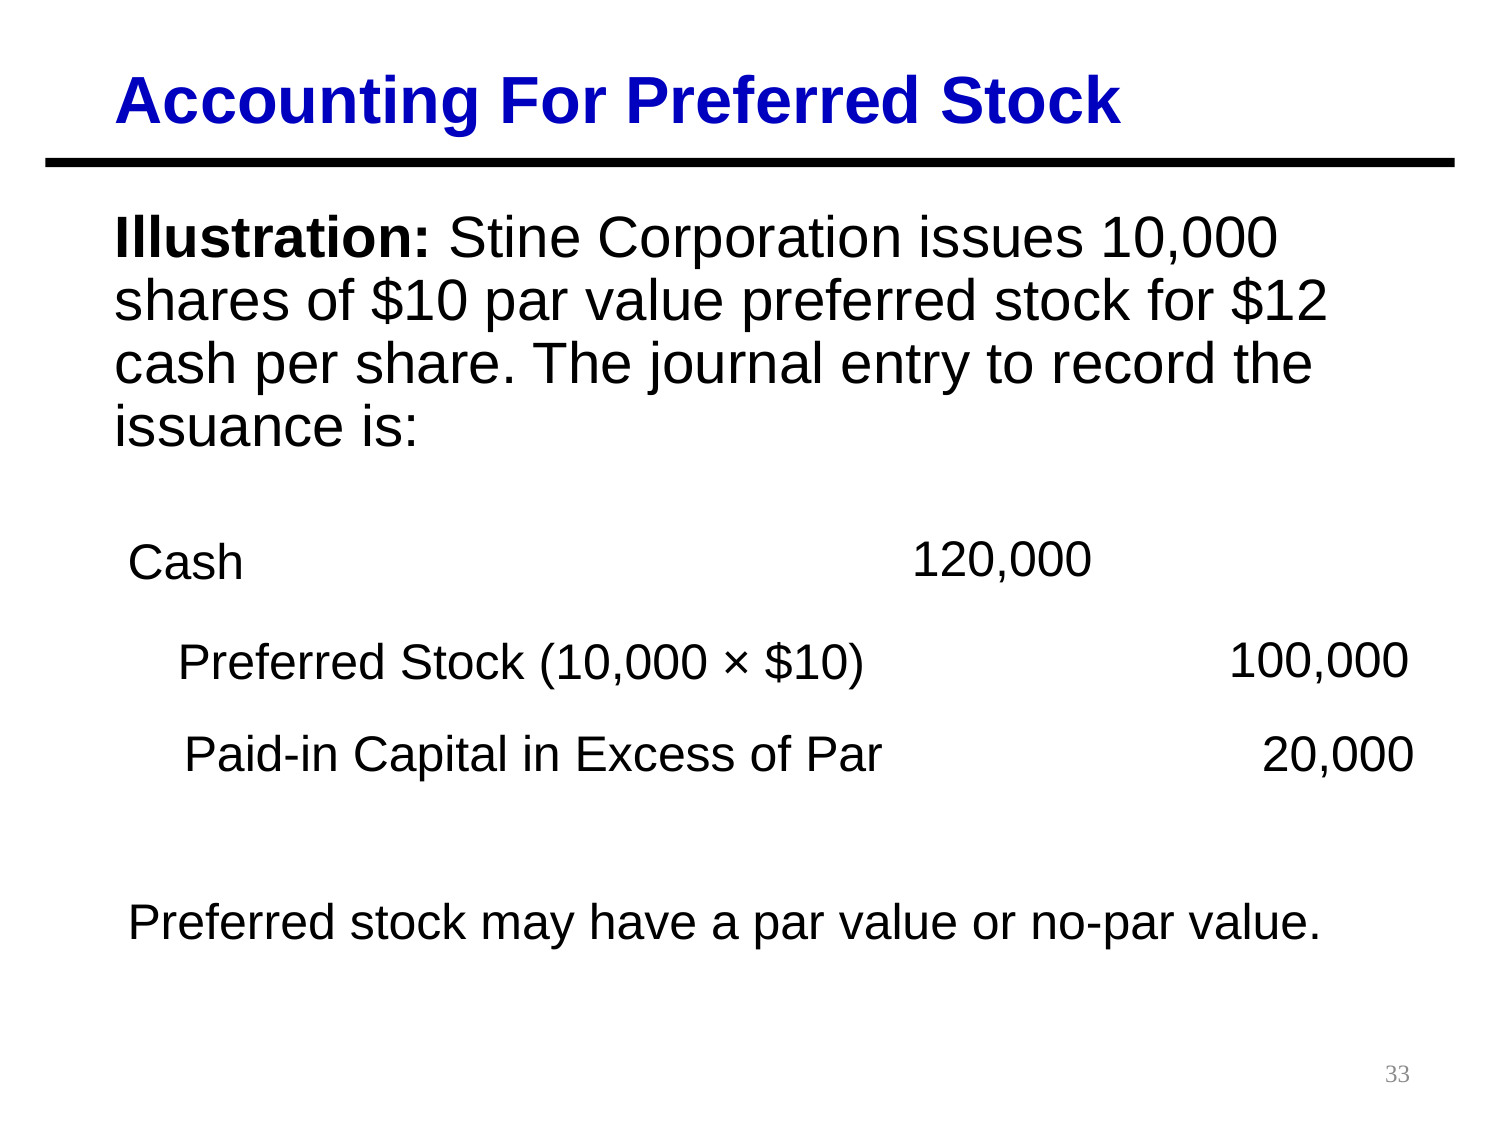

Accounting For Preferred Stock

Illustration: Stine Corporation issues 10,000 shares of $10 par value preferred stock for $12 cash per share. The journal entry to record the issuance is:
120,000
Cash
 100,000
Preferred Stock (10,000 × $10)
Paid-in Capital in Excess of Par
20,000
Preferred stock may have a par value or no-par value.
33